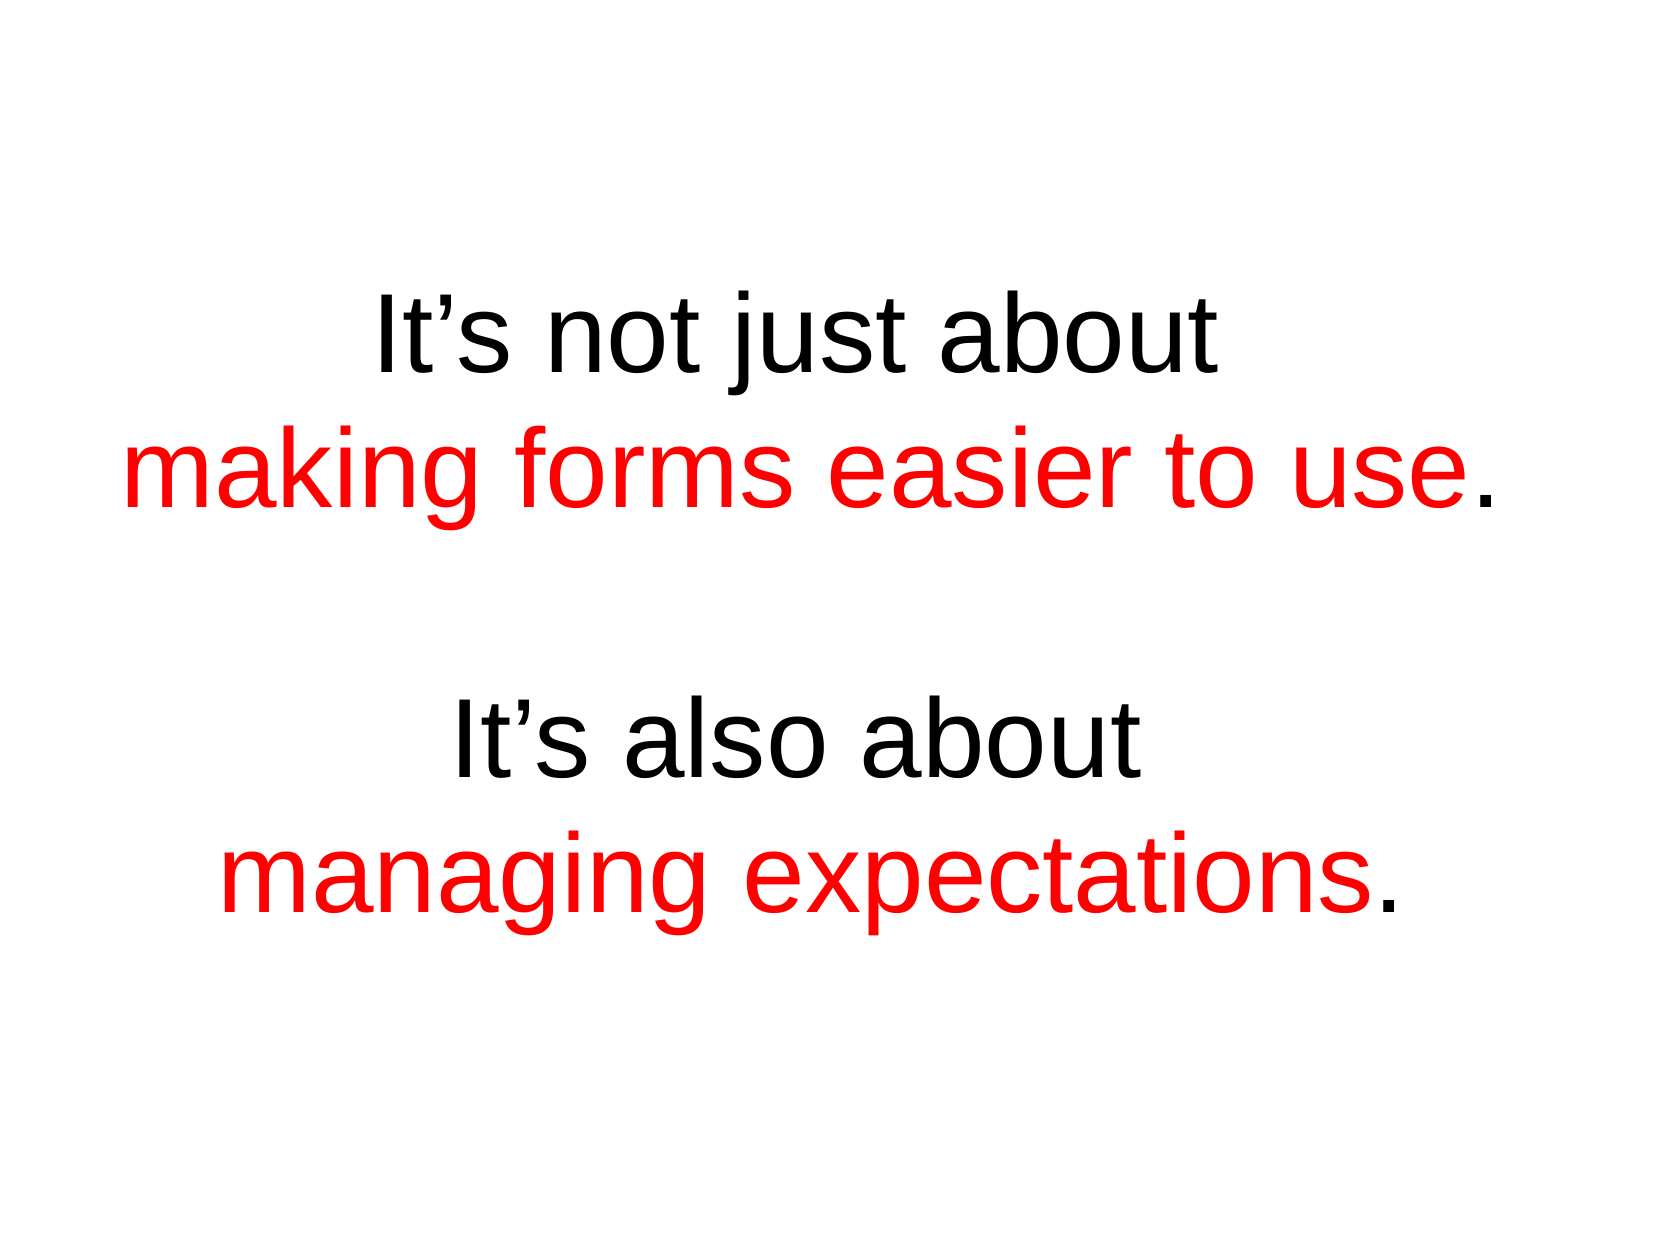

It’s not just about
making forms easier to use.

It’s also about
managing expectations.